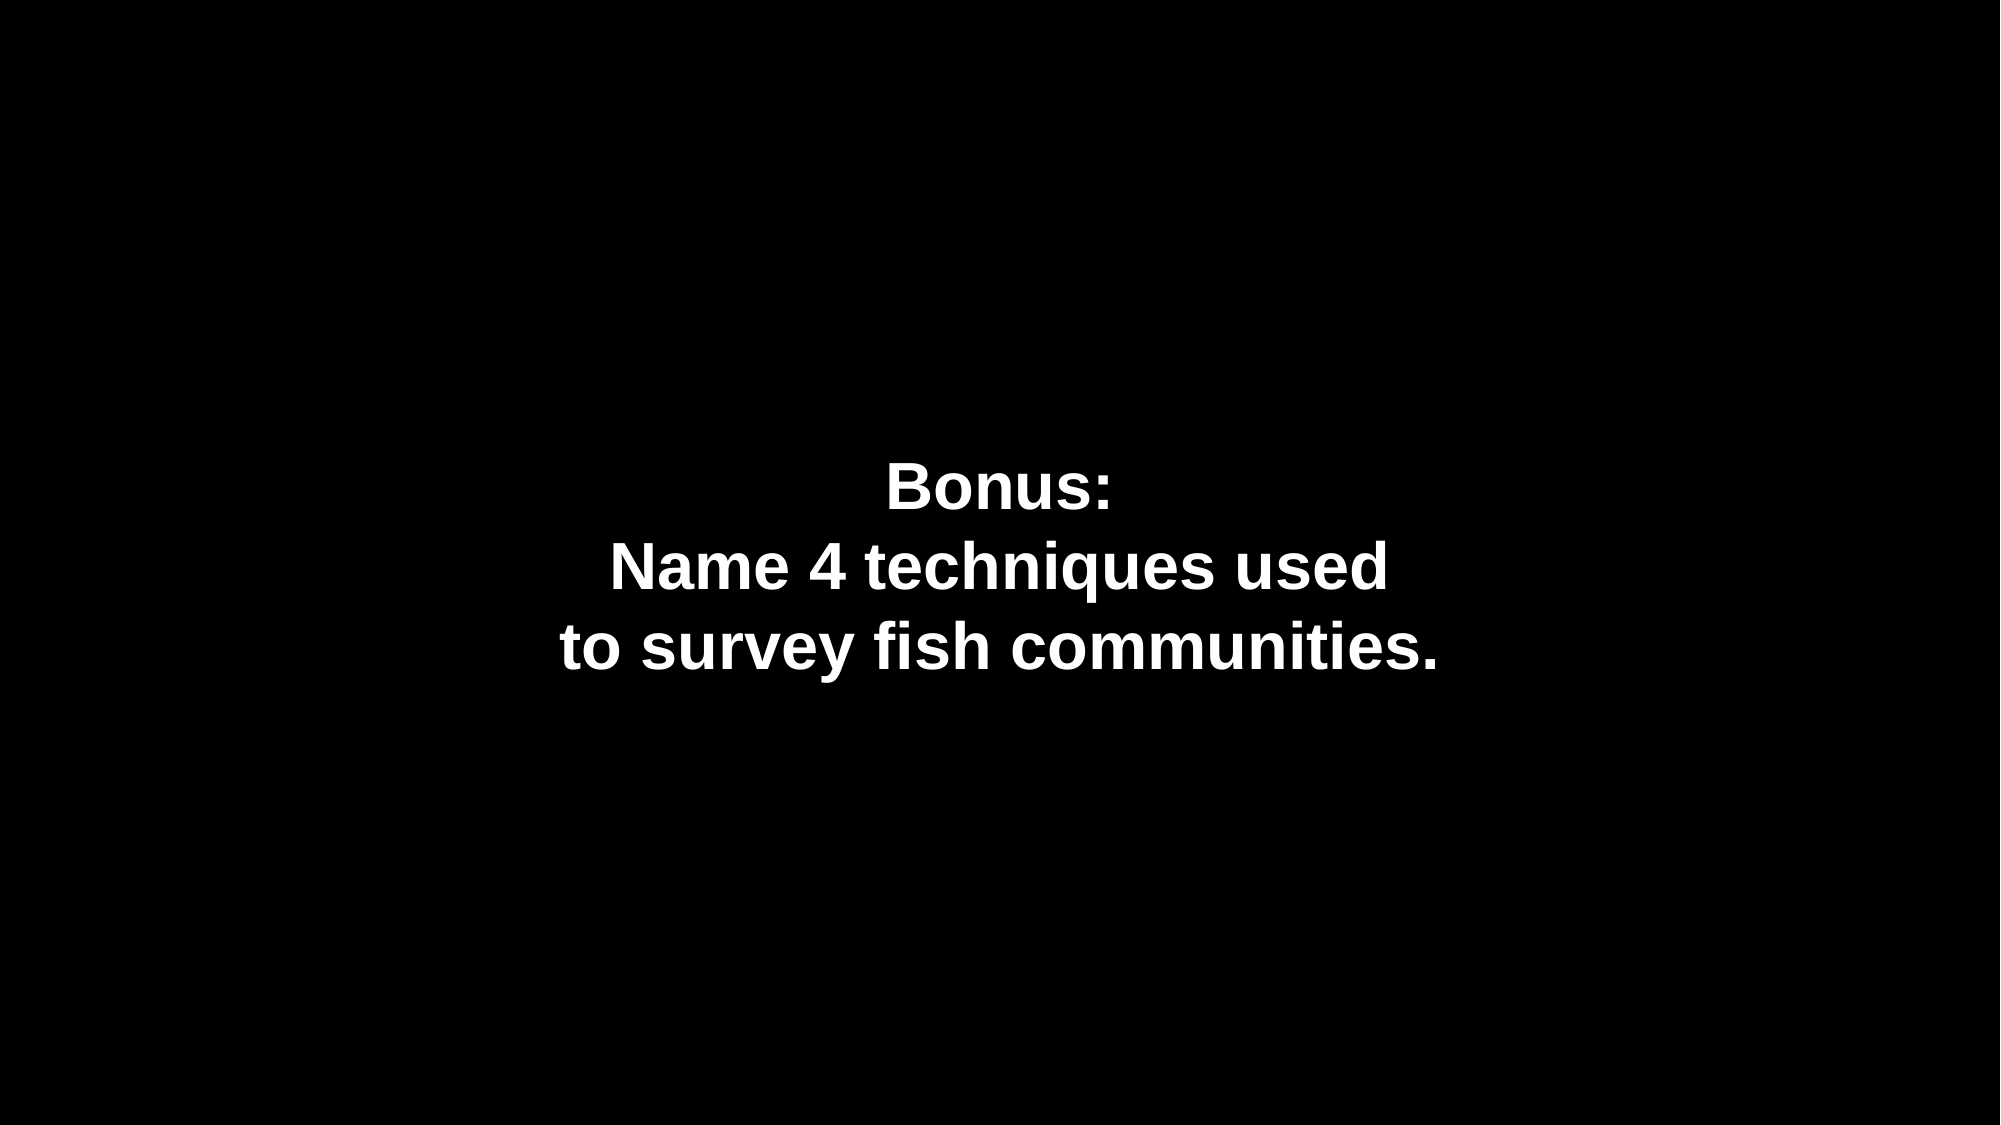

Bonus:
Name 4 techniques used
to survey fish communities.